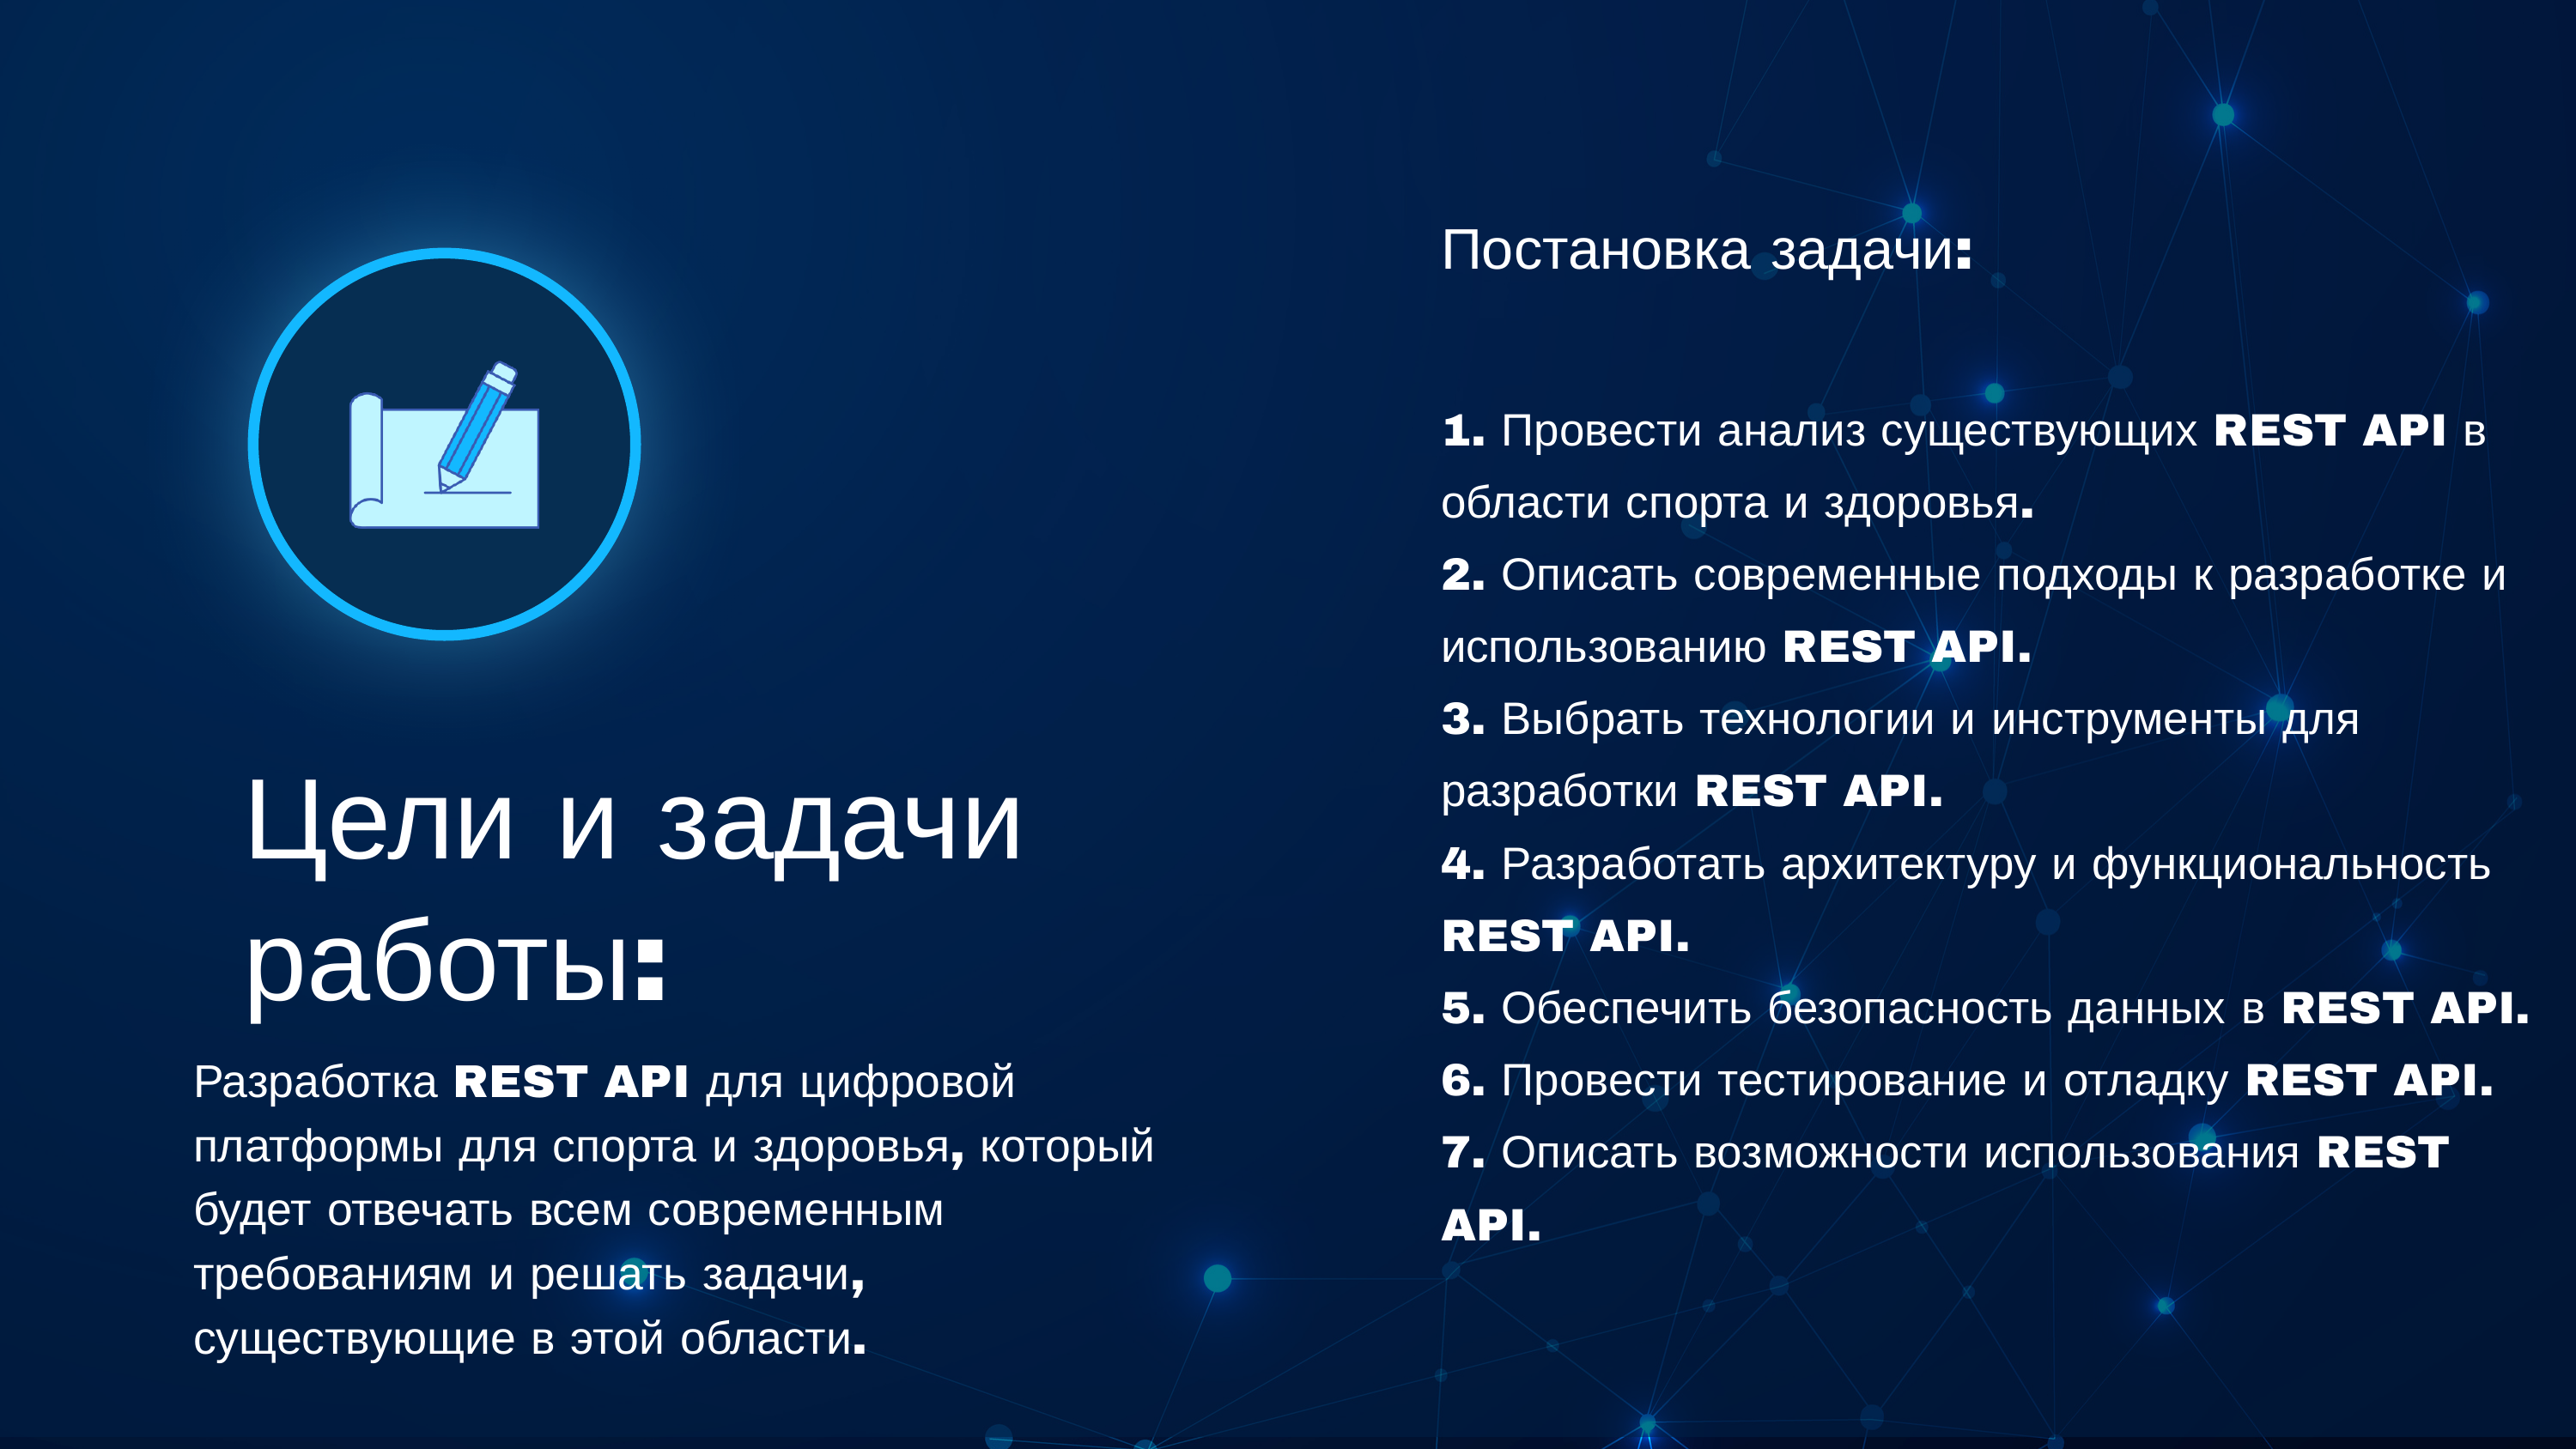

Постановка задачи:
1. Провести анализ существующих REST API в области спорта и здоровья.
2. Описать современные подходы к разработке и использованию REST API.
3. Выбрать технологии и инструменты для разработки REST API.
4. Разработать архитектуру и функциональность REST API.
5. Обеспечить безопасность данных в REST API.
6. Провести тестирование и отладку REST API.
7. Описать возможности использования REST API.

Цели и задачи работы:
Разработка REST API для цифровой платформы для спорта и здоровья, который будет отвечать всем современным требованиям и решать задачи, существующие в этой области.